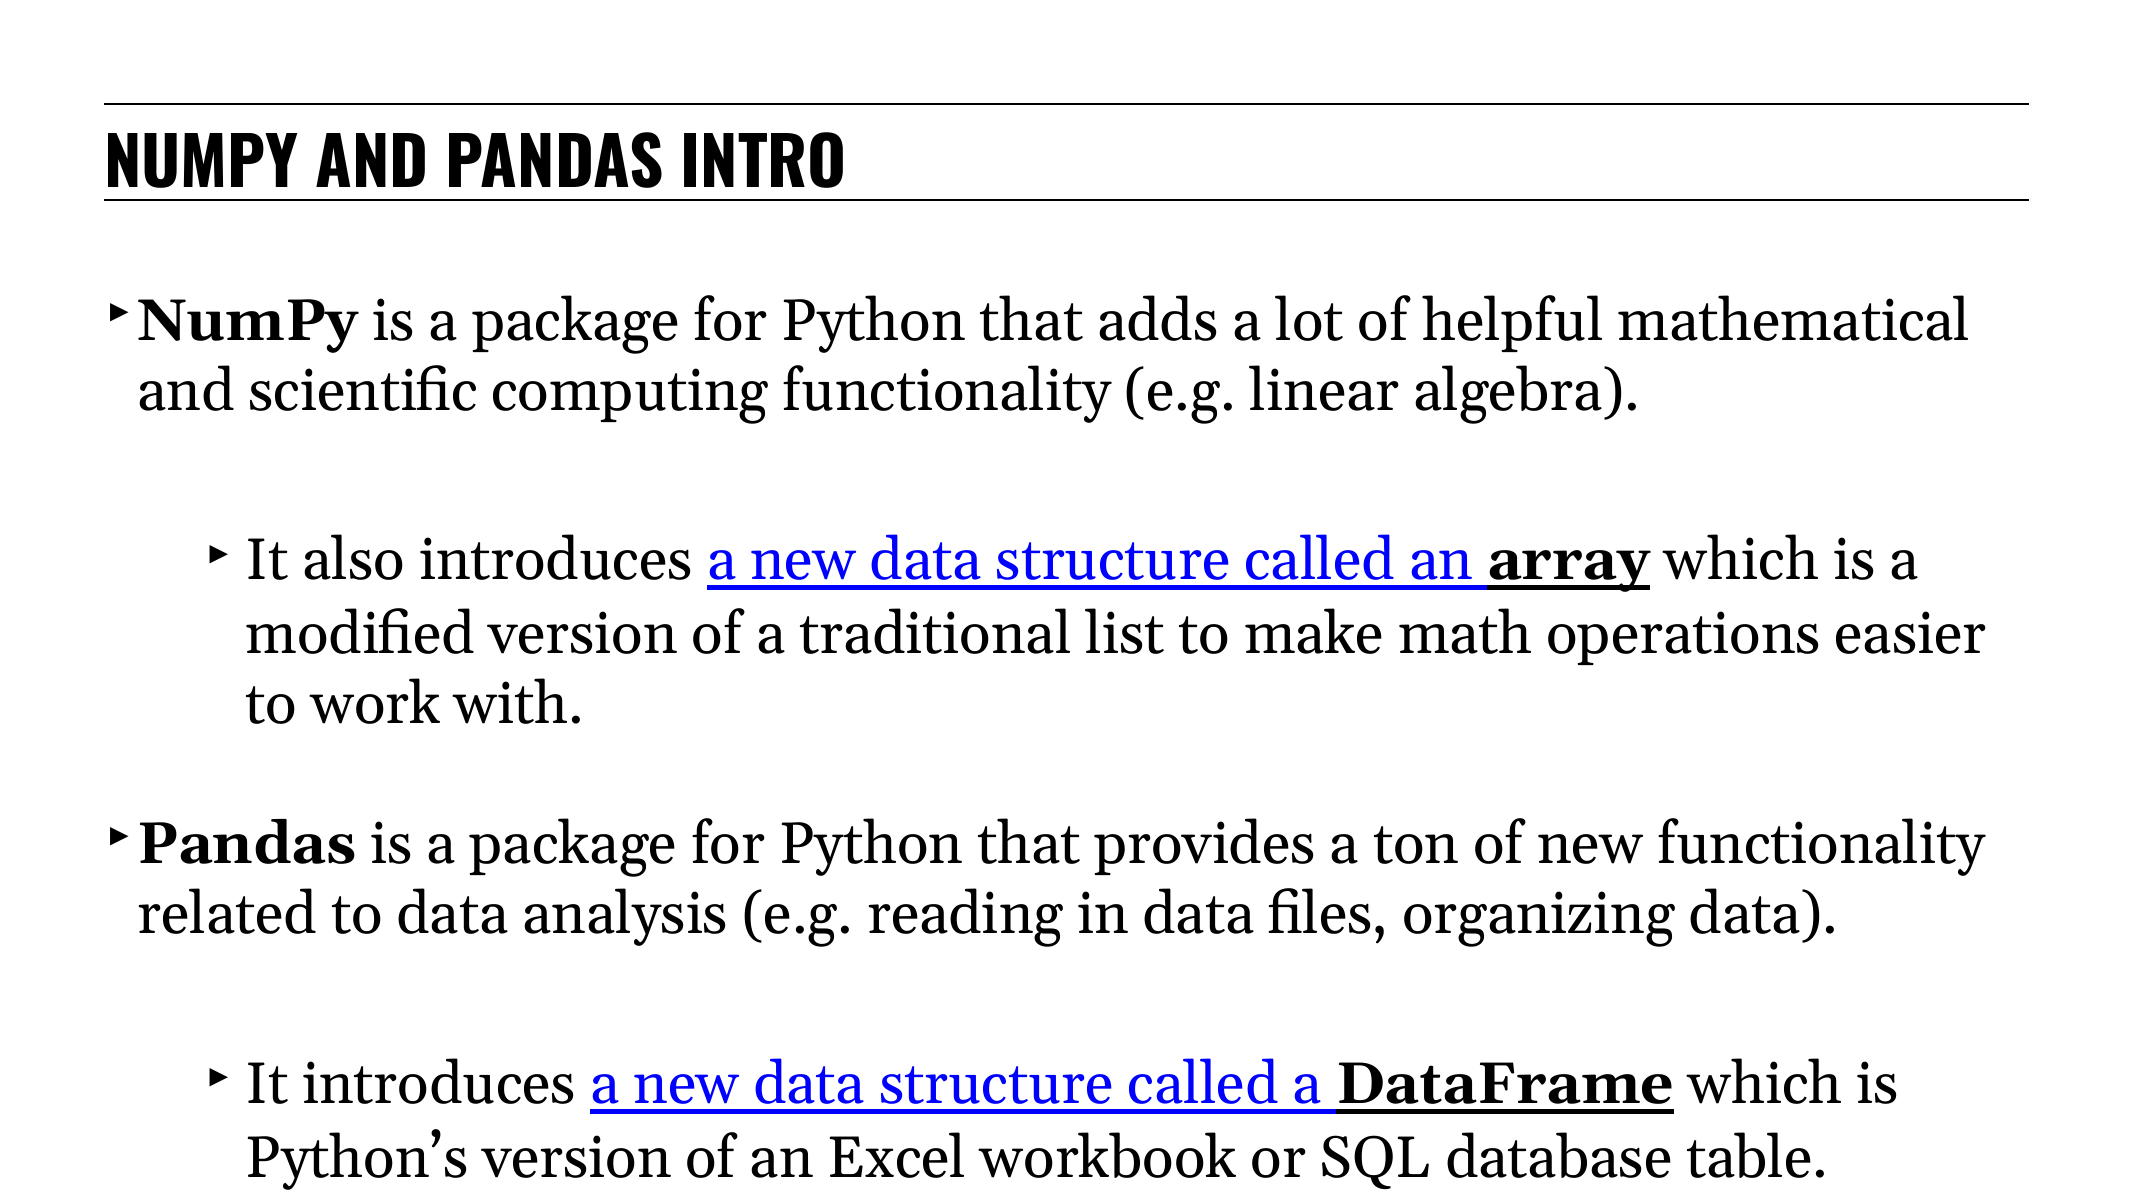

NUMPY AND PANDAS INTRO

NumPy is a package for Python that adds a lot of helpful mathematical and scientific computing functionality (e.g. linear algebra).

It also introduces a new data structure called an array which is a modified version of a traditional list to make math operations easier to work with.

Pandas is a package for Python that provides a ton of new functionality related to data analysis (e.g. reading in data files, organizing data).

It introduces a new data structure called a DataFrame which is Python’s version of an Excel workbook or SQL database table.